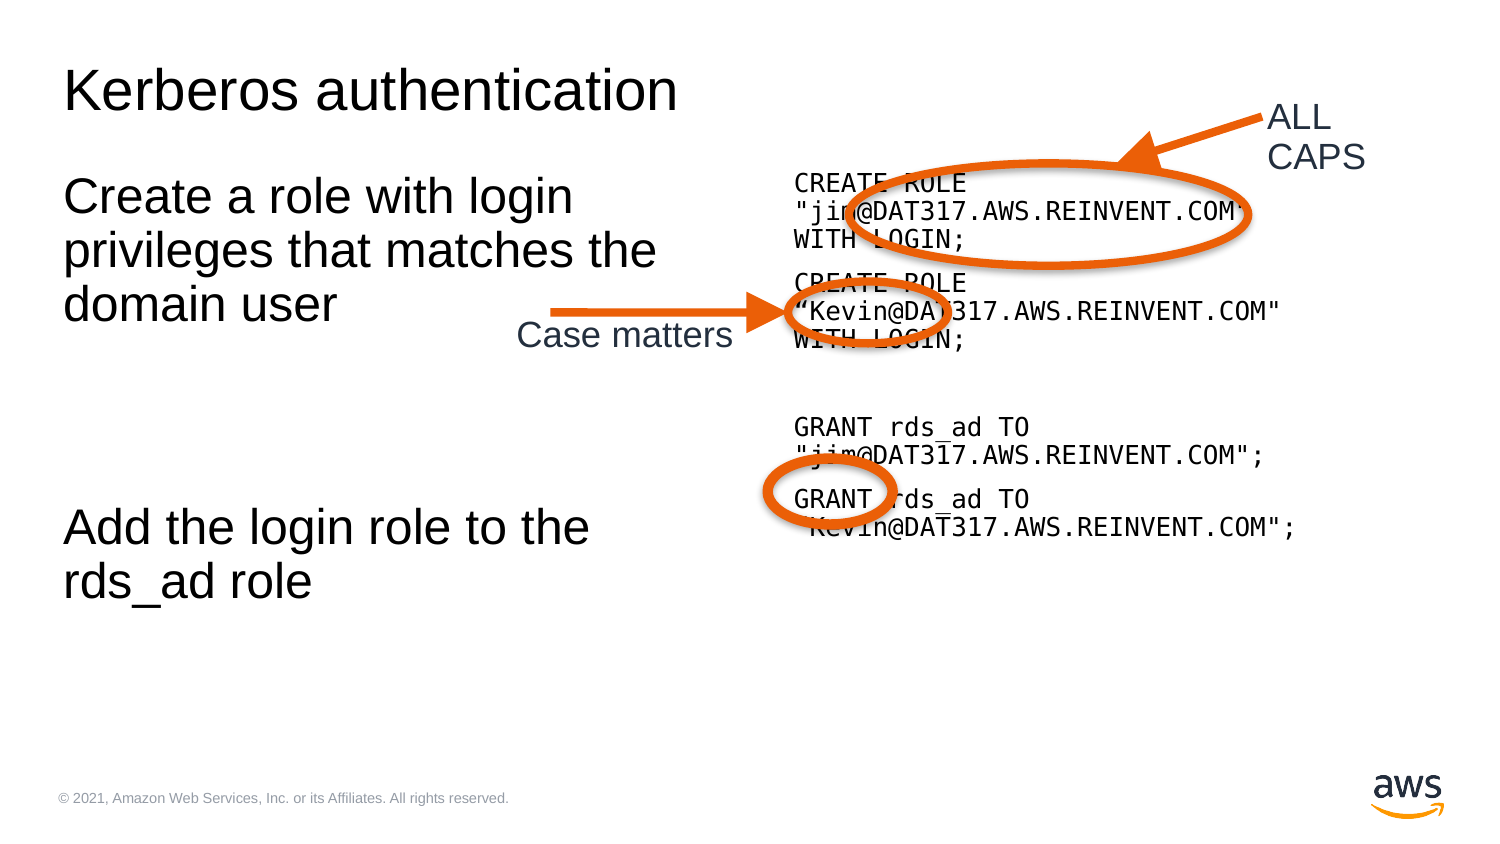

# Kerberos authentication
ALL CAPS

Create a role with login privileges that matches the domain user

Add the login role to the rds_ad role
CREATE ROLE   "jim@DAT317.AWS.REINVENT.COM"          WITH LOGIN;
CREATE ROLE “Kevin@DAT317.AWS.REINVENT.COM"        WITH LOGIN;

GRANT rds_ad TO "jim@DAT317.AWS.REINVENT.COM";
GRANT rds_ad TO “Kevin@DAT317.AWS.REINVENT.COM";

Case matters